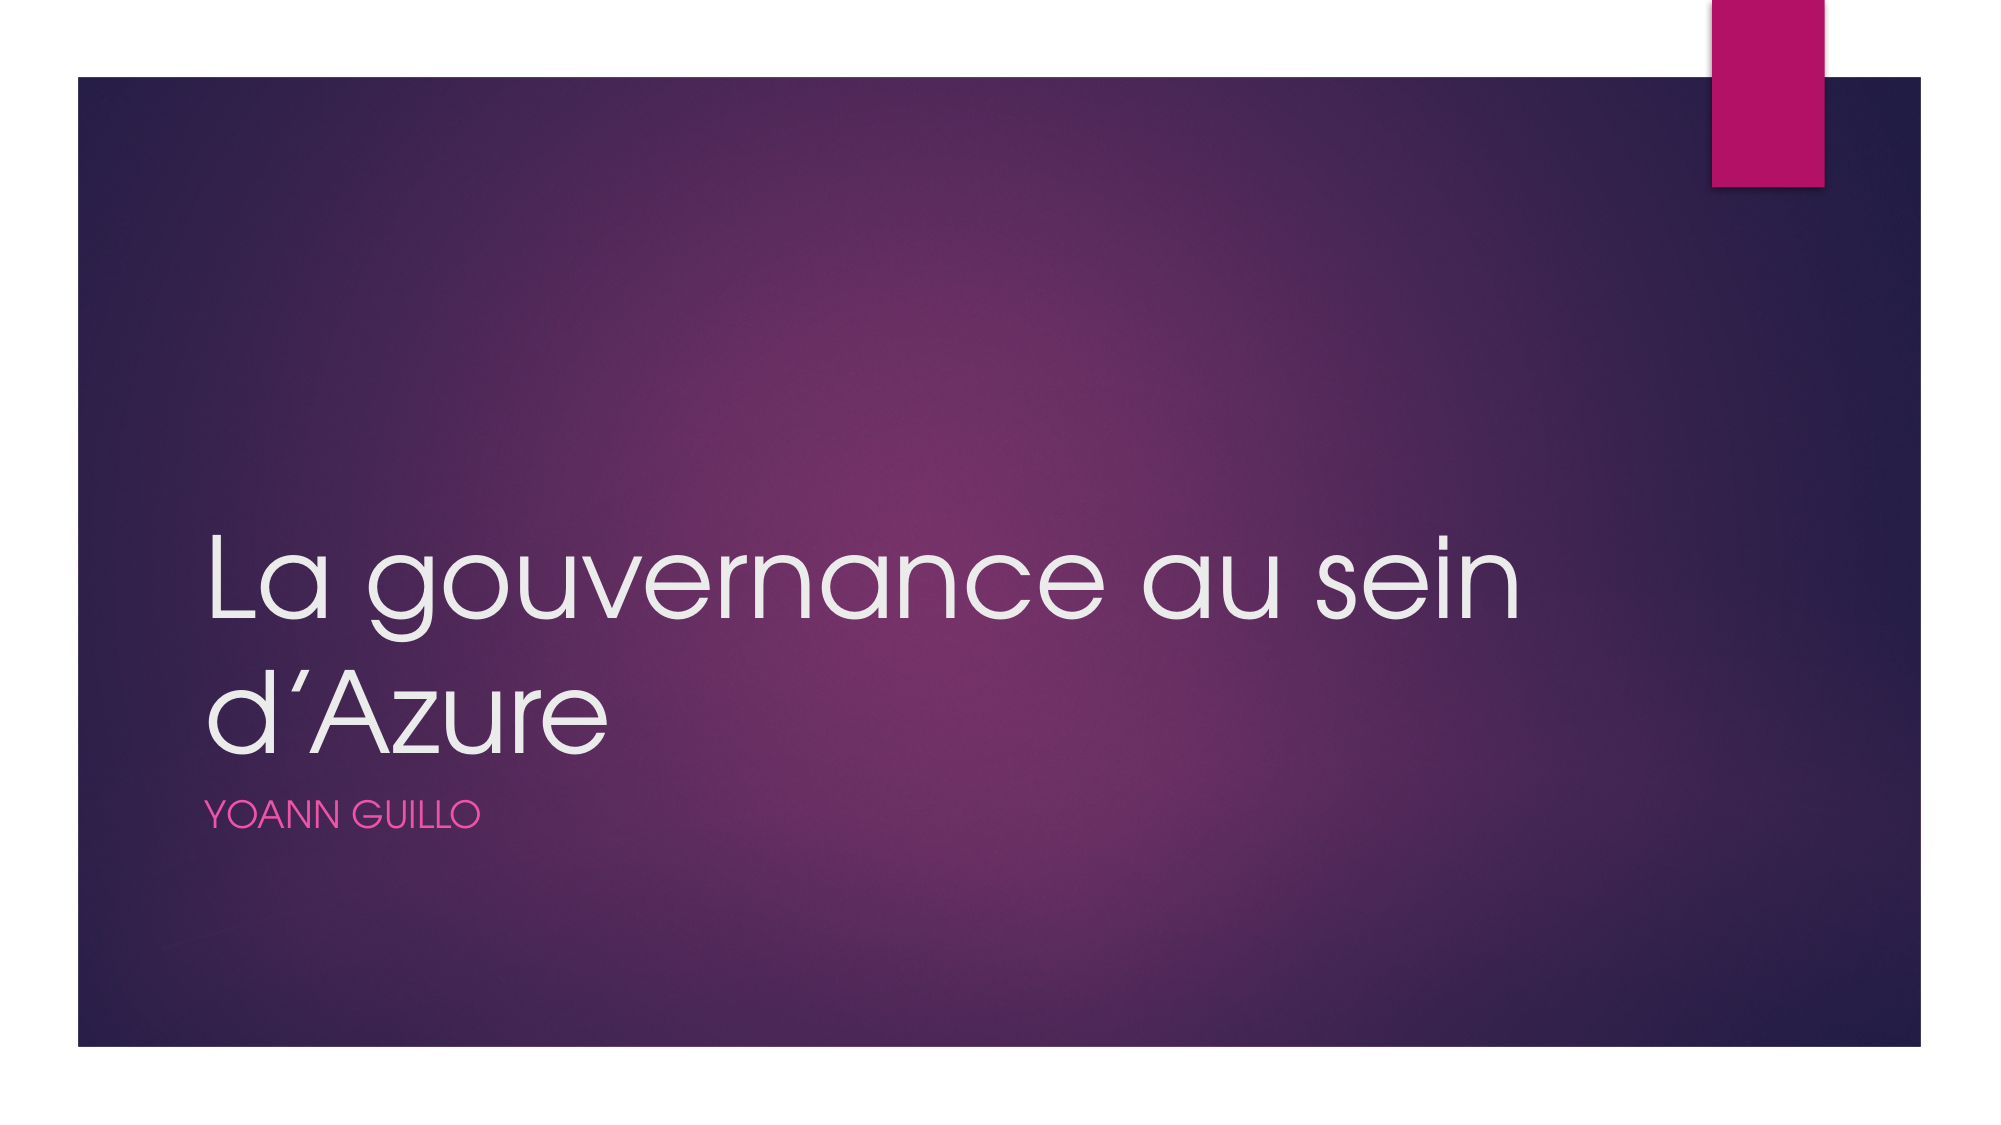

# La gouvernance au sein d’Azure
Yoann guillo